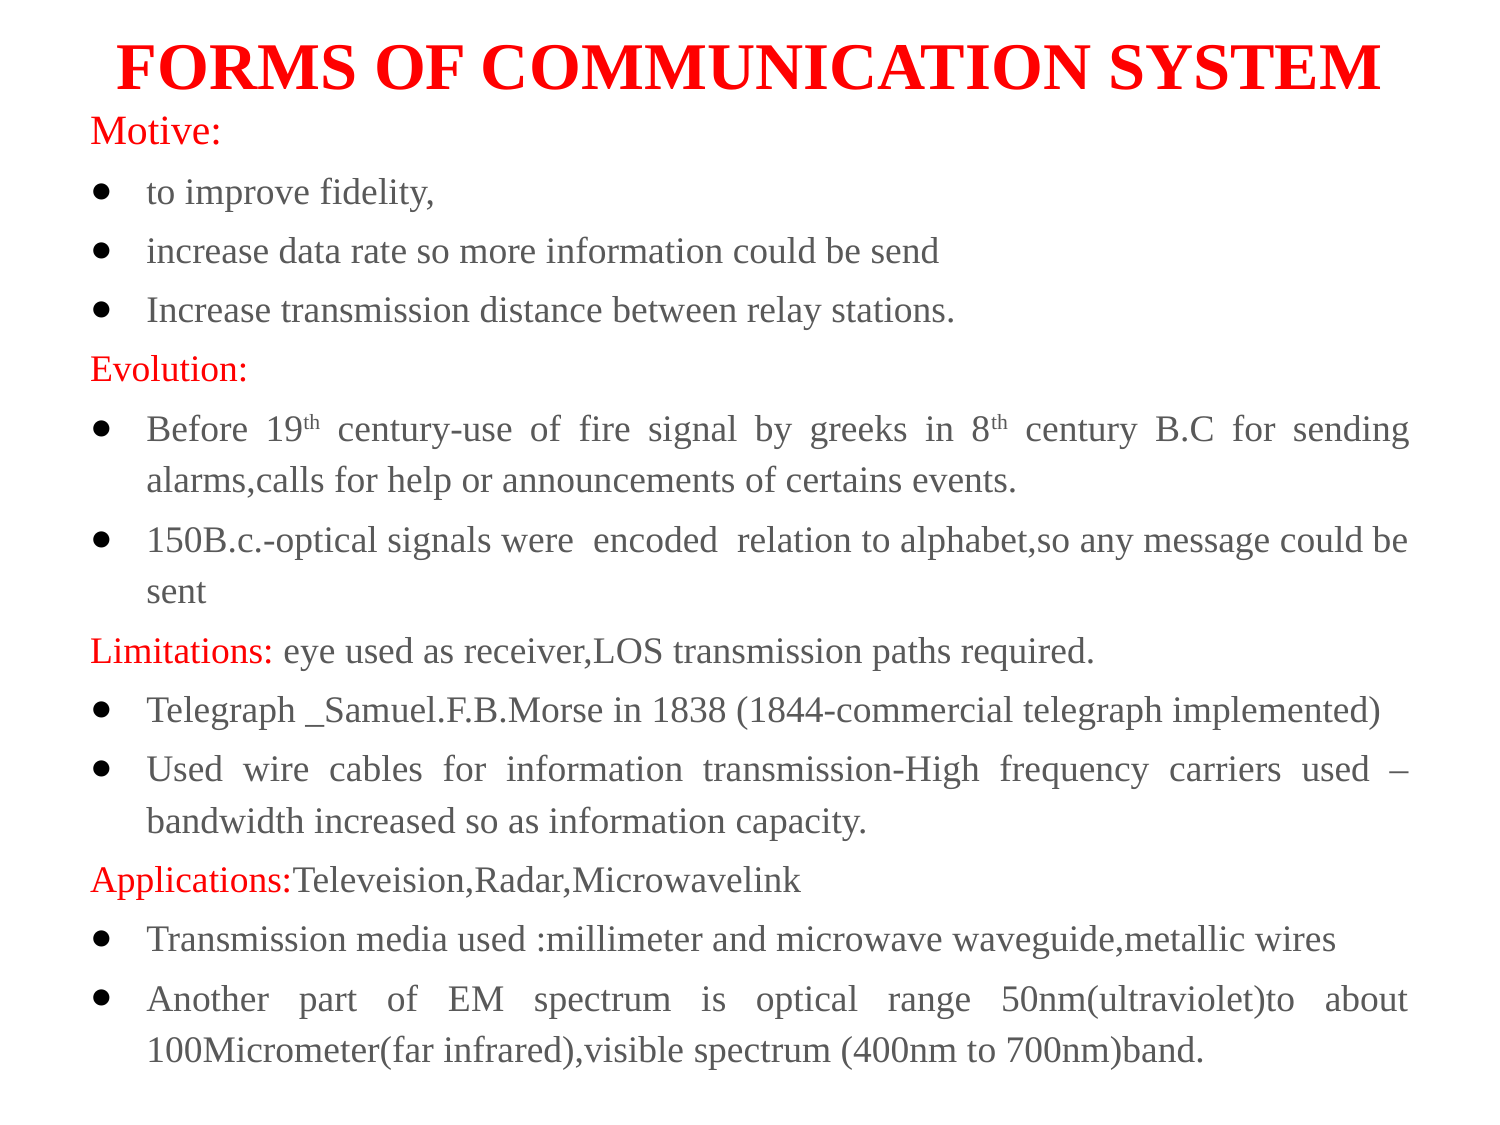

# FORMS OF COMMUNICATION SYSTEM
Motive:
to improve fidelity,
increase data rate so more information could be send
Increase transmission distance between relay stations.
Evolution:
Before 19th century-use of fire signal by greeks in 8th century B.C for sending alarms,calls for help or announcements of certains events.
150B.c.-optical signals were  encoded  relation to alphabet,so any message could be sent
Limitations: eye used as receiver,LOS transmission paths required.
Telegraph _Samuel.F.B.Morse in 1838 (1844-commercial telegraph implemented)
Used wire cables for information transmission-High frequency carriers used –bandwidth increased so as information capacity.
Applications:Televeision,Radar,Microwavelink
Transmission media used :millimeter and microwave waveguide,metallic wires
Another part of EM spectrum is optical range 50nm(ultraviolet)to about 100Micrometer(far infrared),visible spectrum (400nm to 700nm)band.